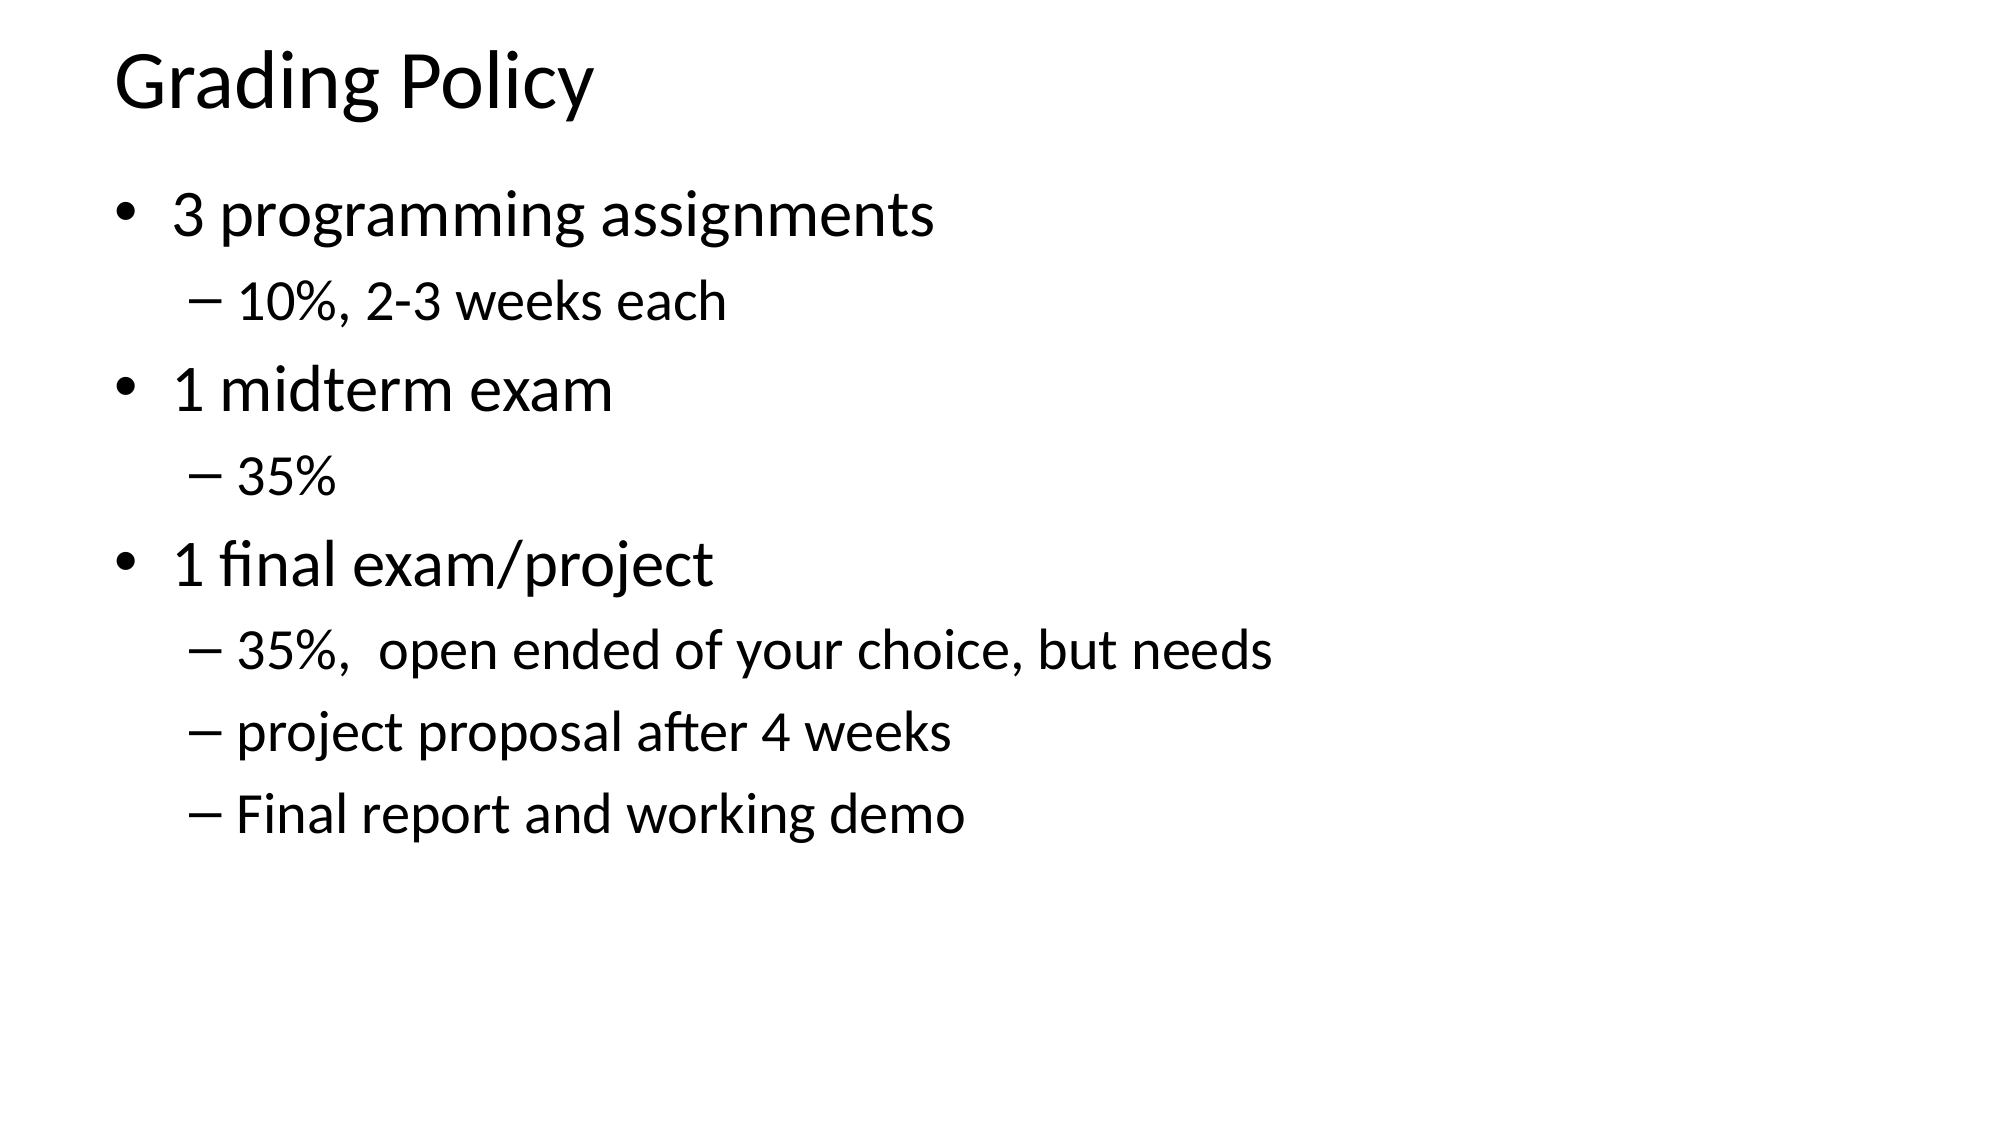

# Grading Policy
3 programming assignments
10%, 2-3 weeks each
1 midterm exam
35%
1 final exam/project
35%,  open ended of your choice, but needs
project proposal after 4 weeks
Final report and working demo